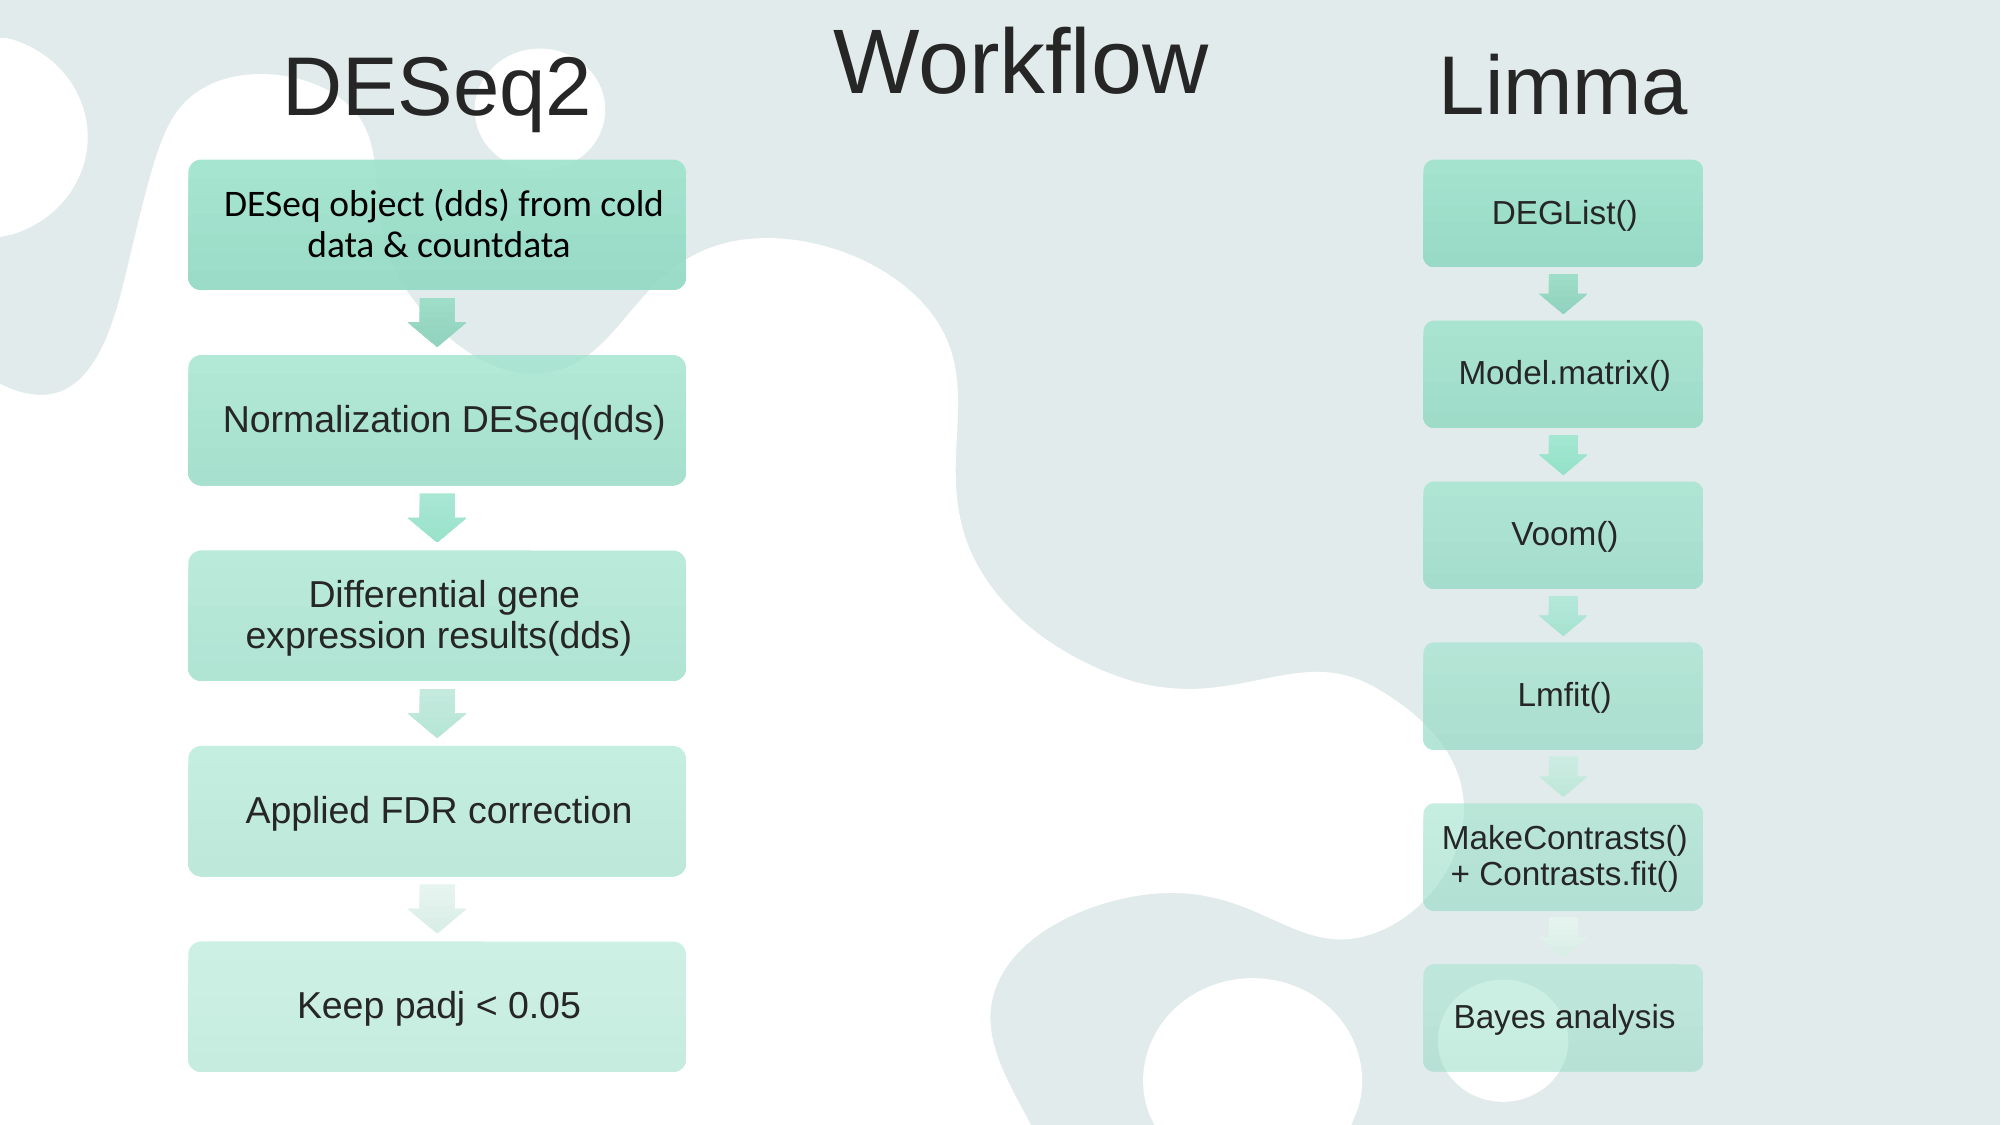

# Workflow
Limma
DESeq2
 DESeq object (dds) from cold data & countdata

 Normalization DESeq(dds)

 Differential gene expression results(dds)

Applied FDR correction

Keep padj < 0.05
DEGList()

Model.matrix()

Voom()

Lmfit()

MakeContrasts() + Contrasts.fit()

Bayes analysis